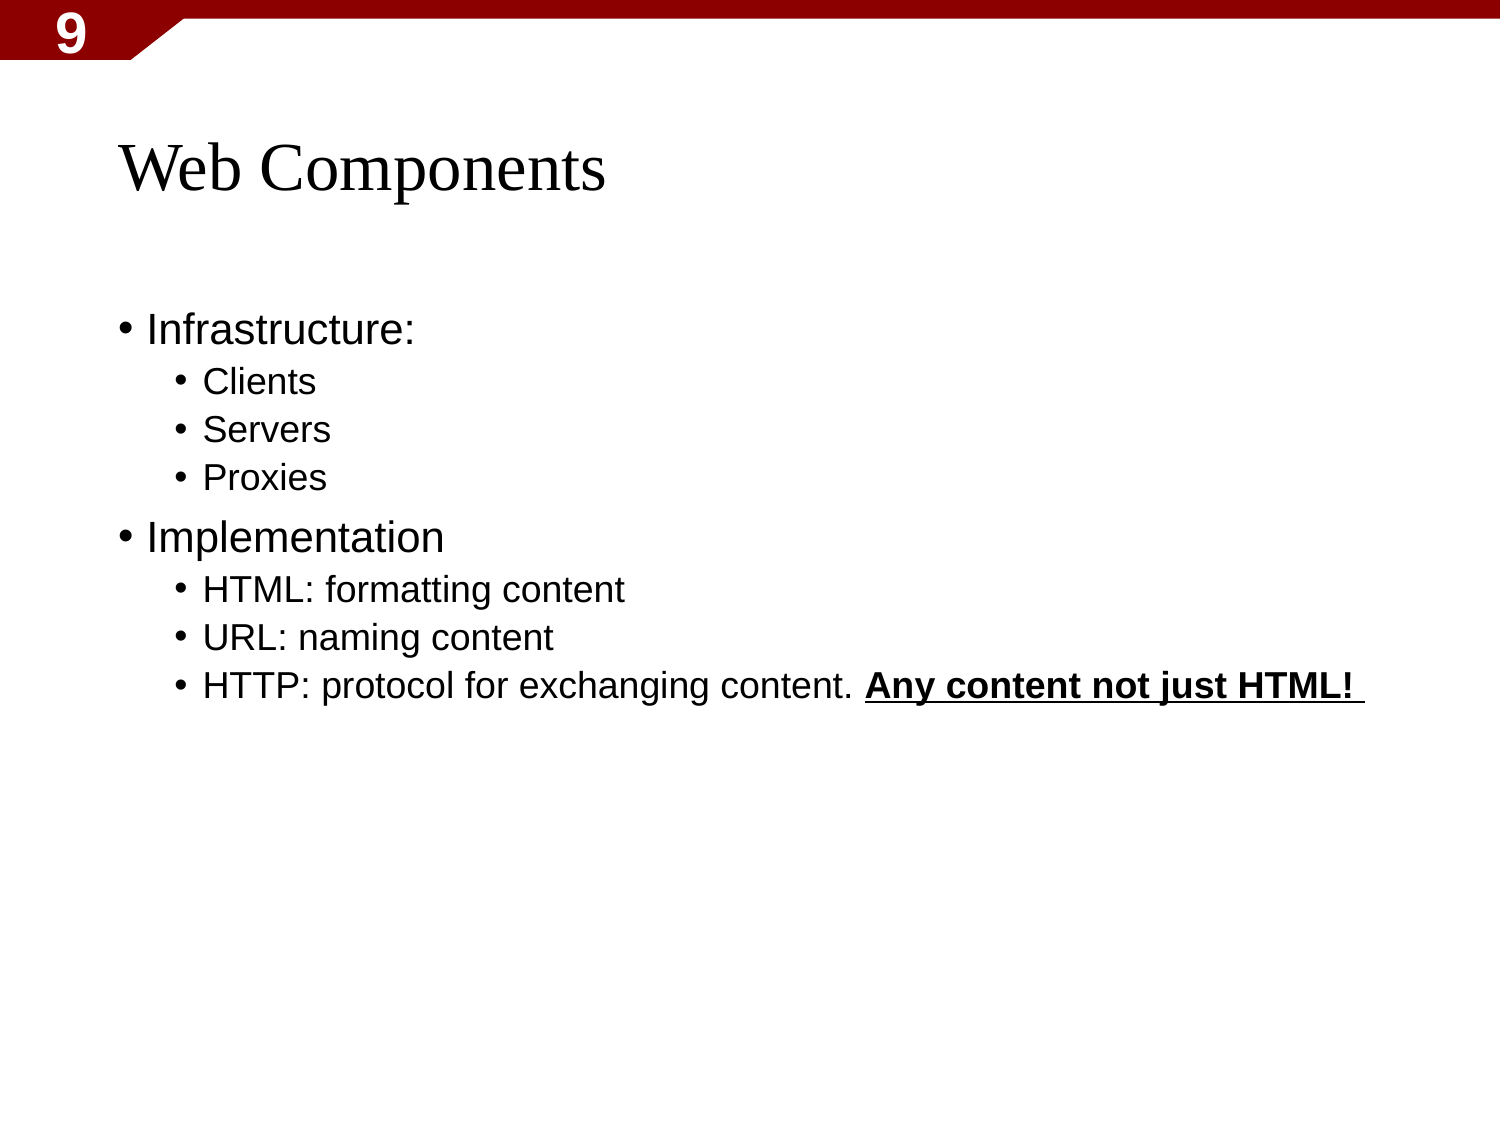

9
# Web Components
Infrastructure:
Clients
Servers
Proxies
Implementation
HTML: formatting content
URL: naming content
HTTP: protocol for exchanging content. Any content not just HTML!